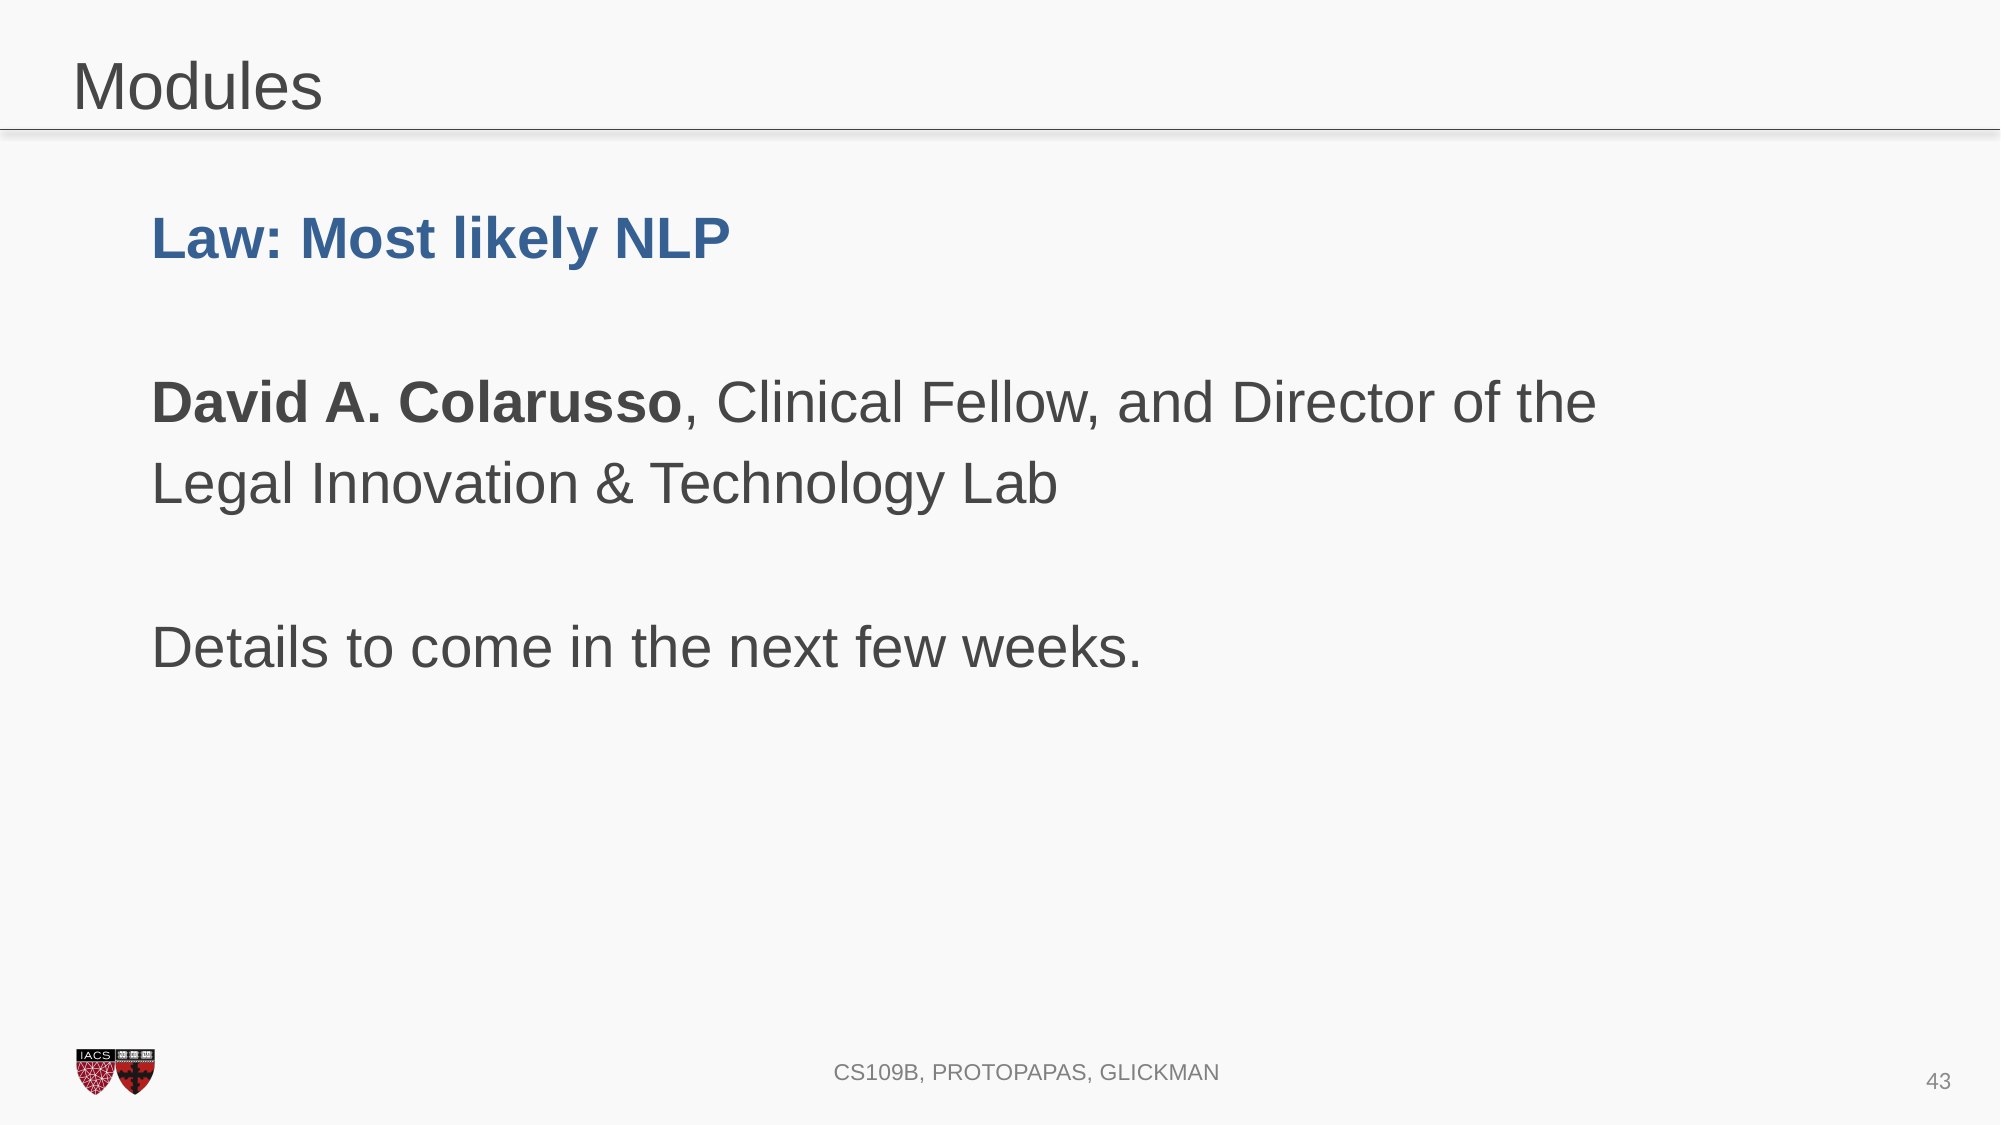

# Modules
Law: Most likely NLP

David A. Colarusso, Clinical Fellow, and Director of the
Legal Innovation & Technology Lab

Details to come in the next few weeks.
43